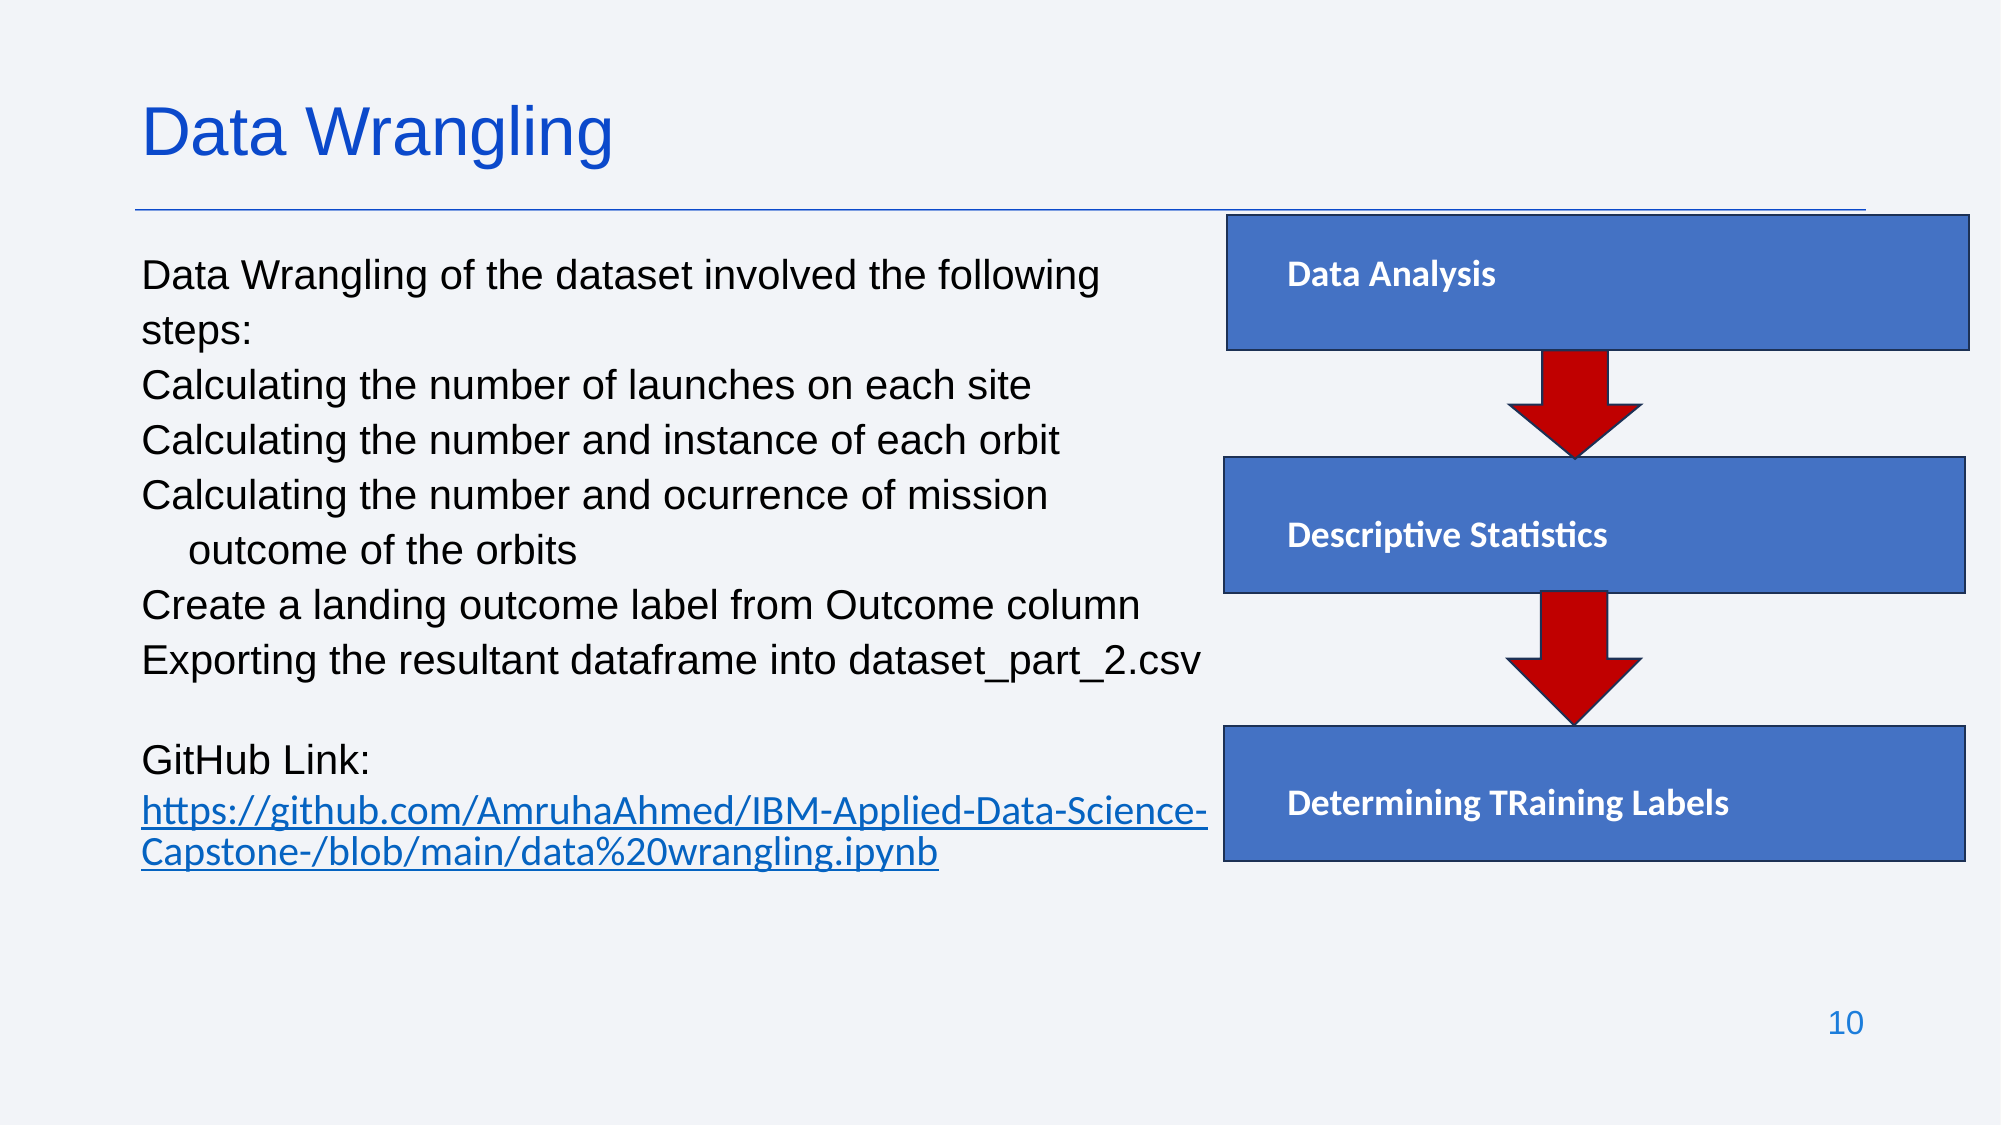

Data Wrangling

Data Wrangling of the dataset involved the following steps:
Calculating the number of launches on each site
Calculating the number and instance of each orbit
Calculating the number and ocurrence of mission outcome of the orbits
Create a landing outcome label from Outcome column
Exporting the resultant dataframe into dataset_part_2.csv

GitHub Link: https://github.com/AmruhaAhmed/IBM-Applied-Data-Science-Capstone-/blob/main/data%20wrangling.ipynb

Data Analysis

Descriptive Statistics

Determining TRaining Labels
10